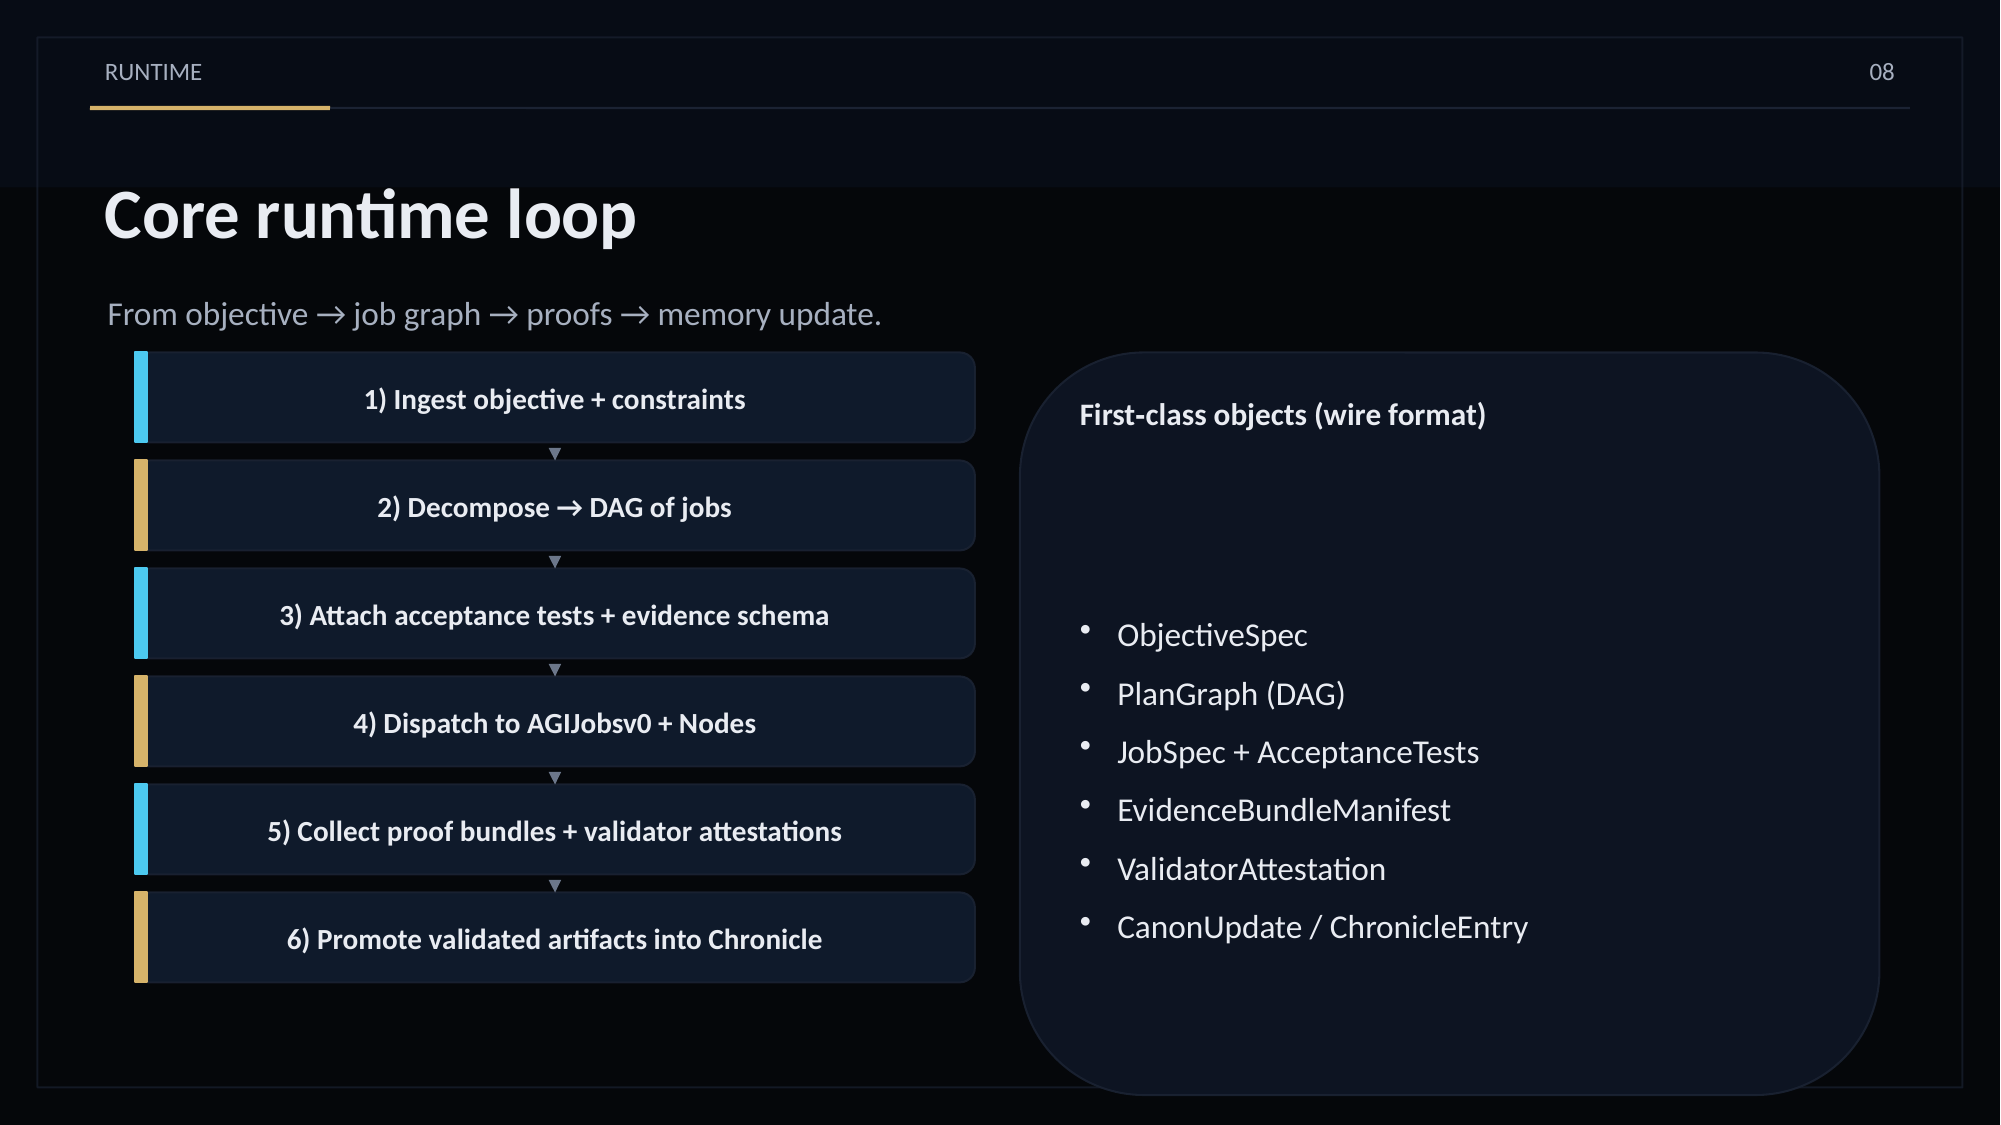

RUNTIME
08

Core runtime loop
From objective → job graph → proofs → memory update.

1) Ingest objective + constraints
First‑class objects (wire format)

ObjectiveSpec
PlanGraph (DAG)
JobSpec + AcceptanceTests
EvidenceBundleManifest
ValidatorAttestation
CanonUpdate / ChronicleEntry

2) Decompose → DAG of jobs

3) Attach acceptance tests + evidence schema

4) Dispatch to AGIJobsv0 + Nodes

5) Collect proof bundles + validator attestations

6) Promote validated artifacts into Chronicle